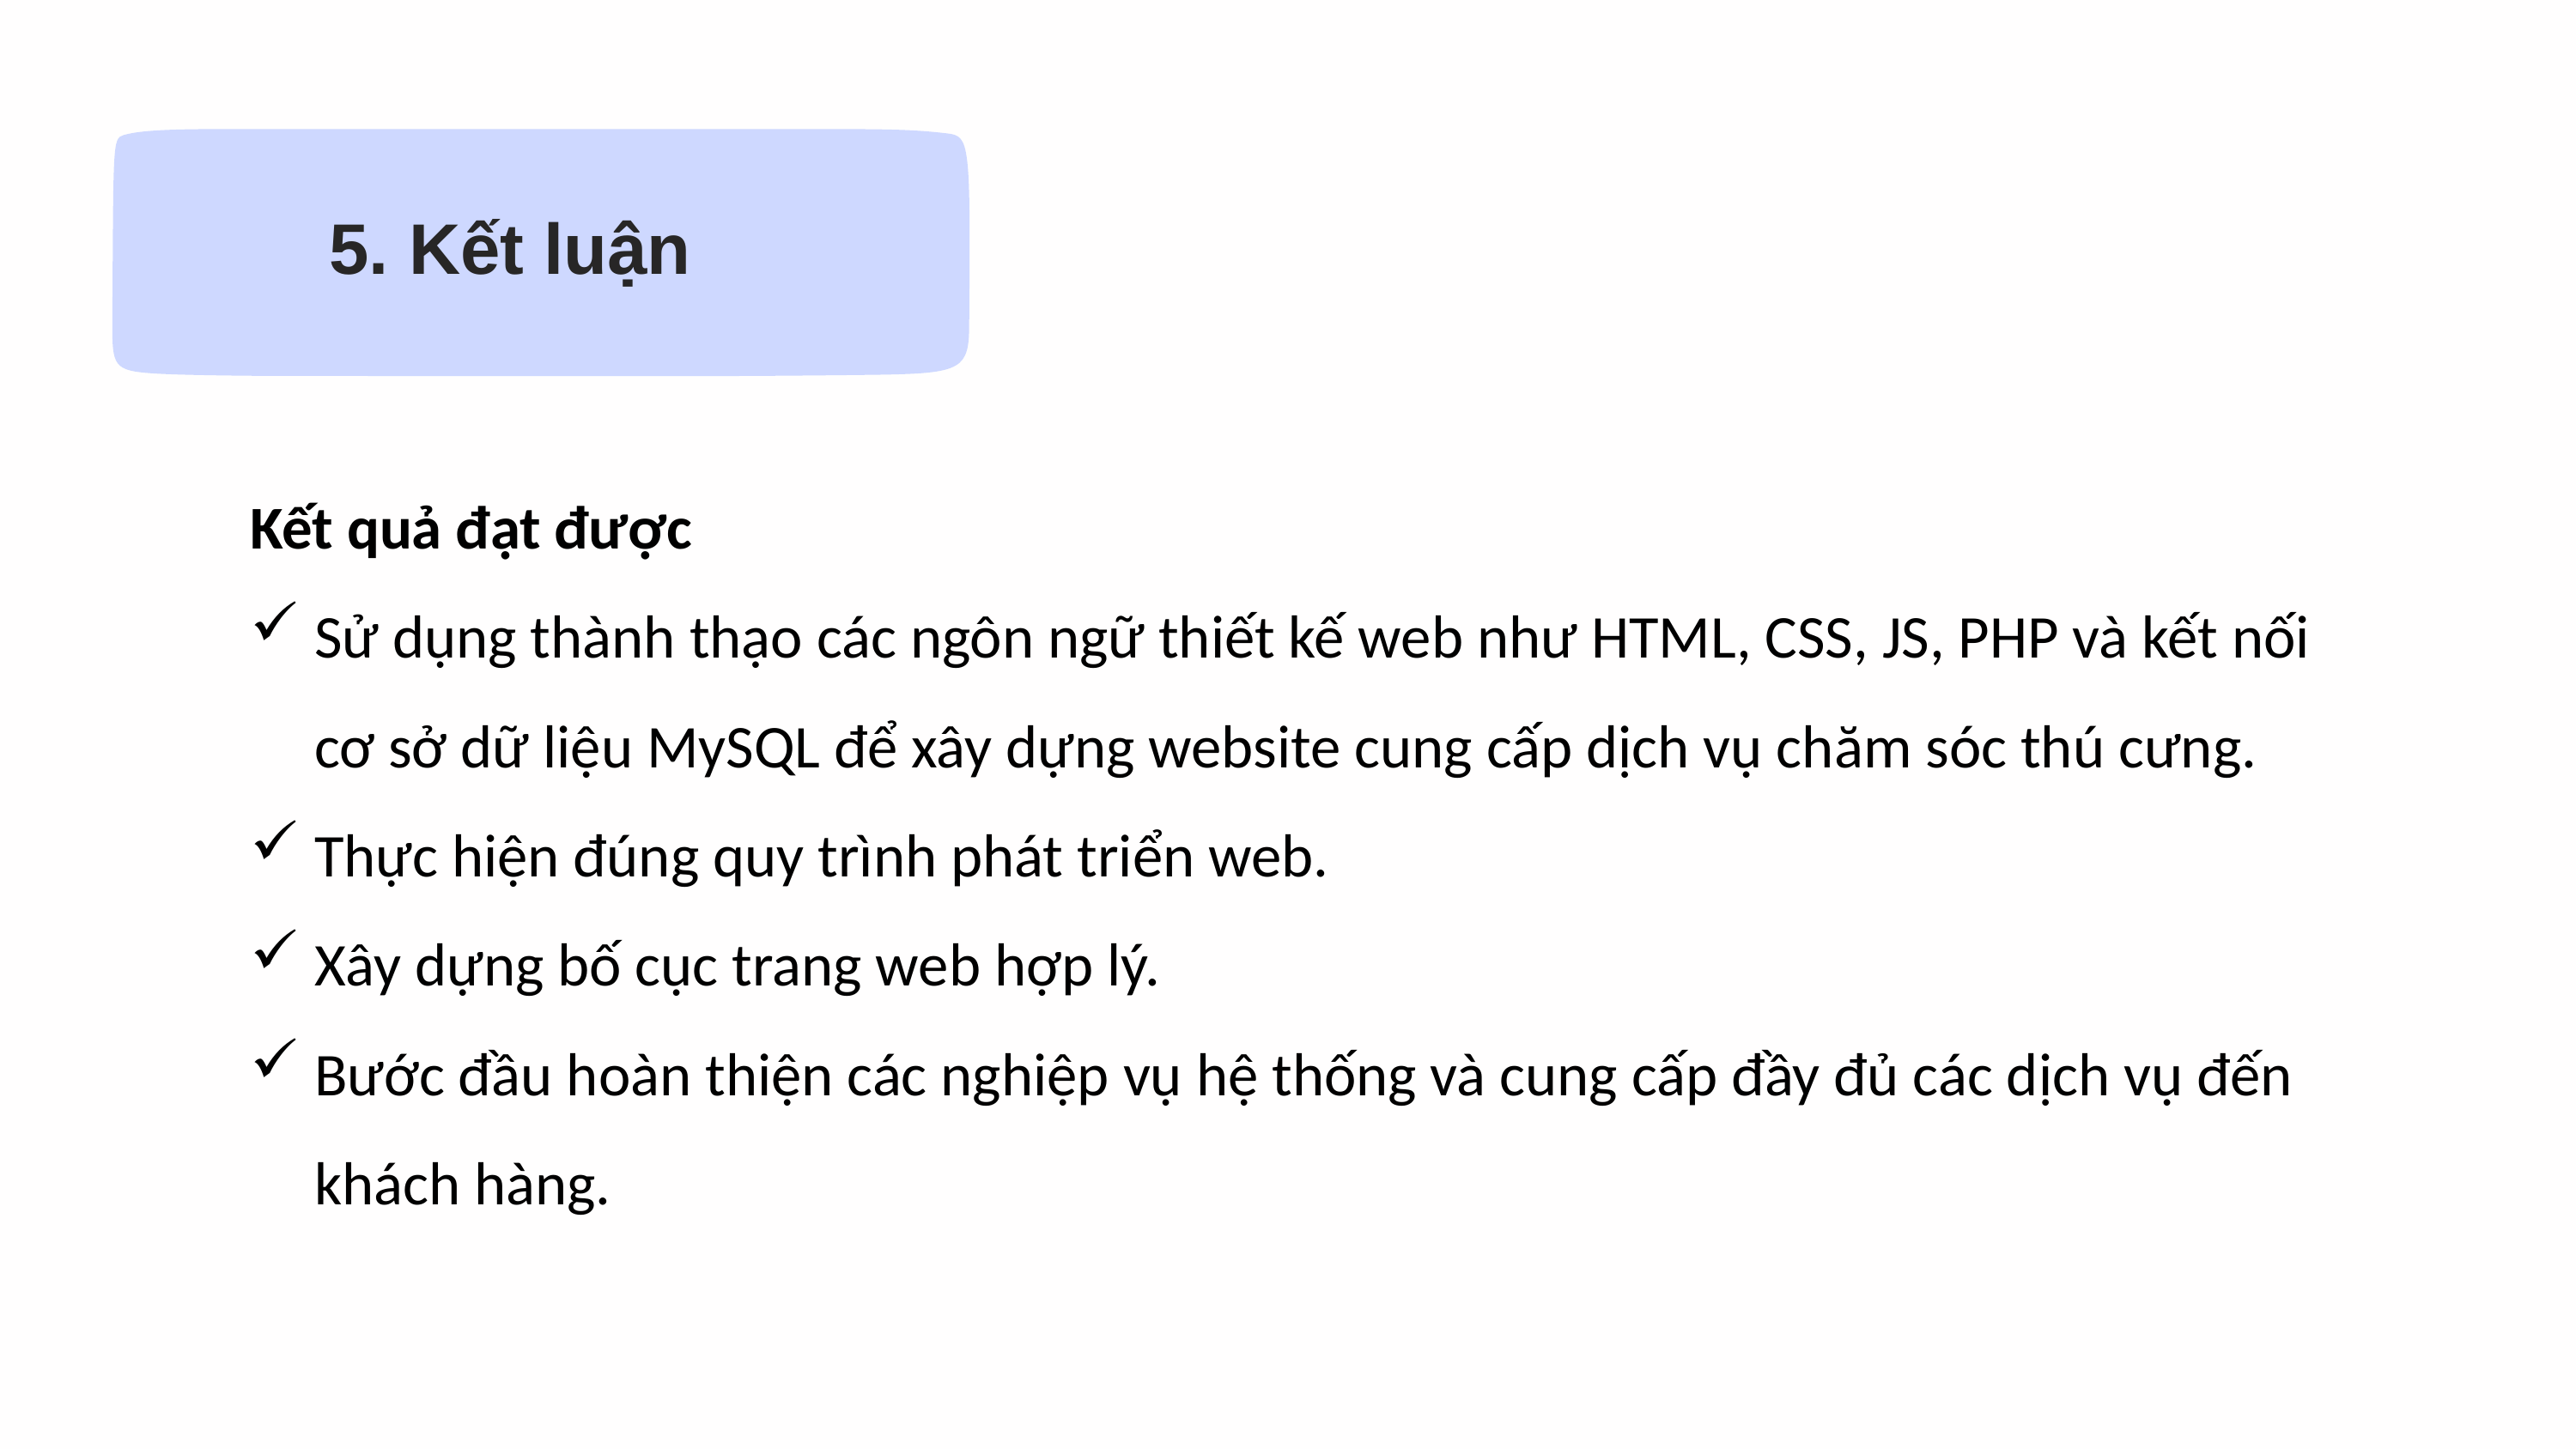

5. Kết luận
Kết quả đạt được
Sử dụng thành thạo các ngôn ngữ thiết kế web như HTML, CSS, JS, PHP và kết nối cơ sở dữ liệu MySQL để xây dựng website cung cấp dịch vụ chăm sóc thú cưng.
Thực hiện đúng quy trình phát triển web.
Xây dựng bố cục trang web hợp lý.
Bước đầu hoàn thiện các nghiệp vụ hệ thống và cung cấp đầy đủ các dịch vụ đến khách hàng.